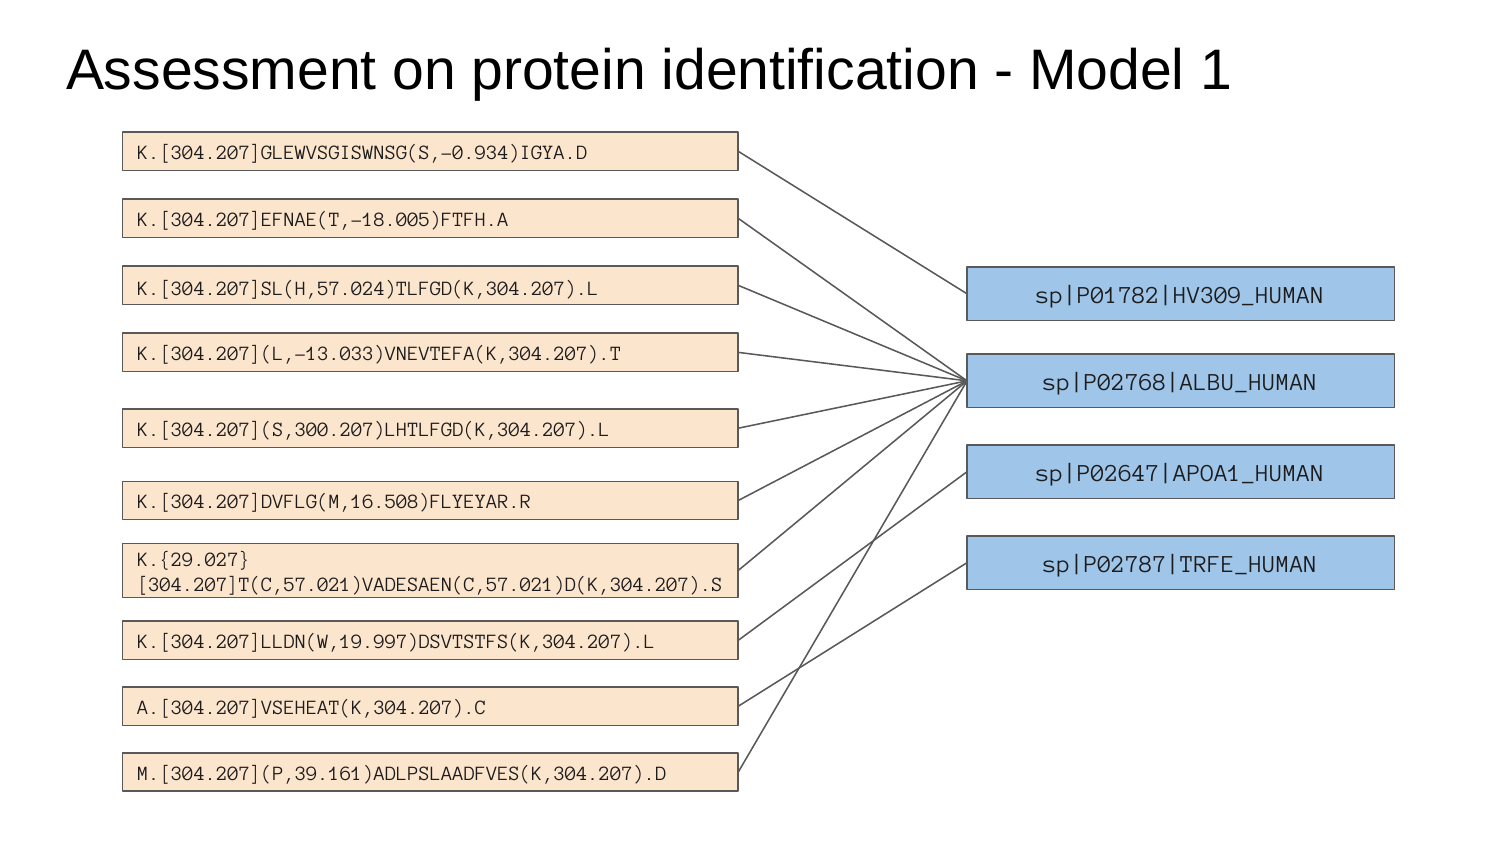

# Assessment on protein identification - Model 1
K.[304.207]GLEWVSGISWNSG(S,-0.934)IGYA.D
K.[304.207]EFNAE(T,-18.005)FTFH.A
K.[304.207]SL(H,57.024)TLFGD(K,304.207).L
sp|P01782|HV309_HUMAN
K.[304.207](L,-13.033)VNEVTEFA(K,304.207).T
sp|P02768|ALBU_HUMAN
K.[304.207](S,300.207)LHTLFGD(K,304.207).L
sp|P02647|APOA1_HUMAN
K.[304.207]DVFLG(M,16.508)FLYEYAR.R
sp|P02787|TRFE_HUMAN
K.{29.027}[304.207]T(C,57.021)VADESAEN(C,57.021)D(K,304.207).S
K.[304.207]LLDN(W,19.997)DSVTSTFS(K,304.207).L
A.[304.207]VSEHEAT(K,304.207).C
M.[304.207](P,39.161)ADLPSLAADFVES(K,304.207).D